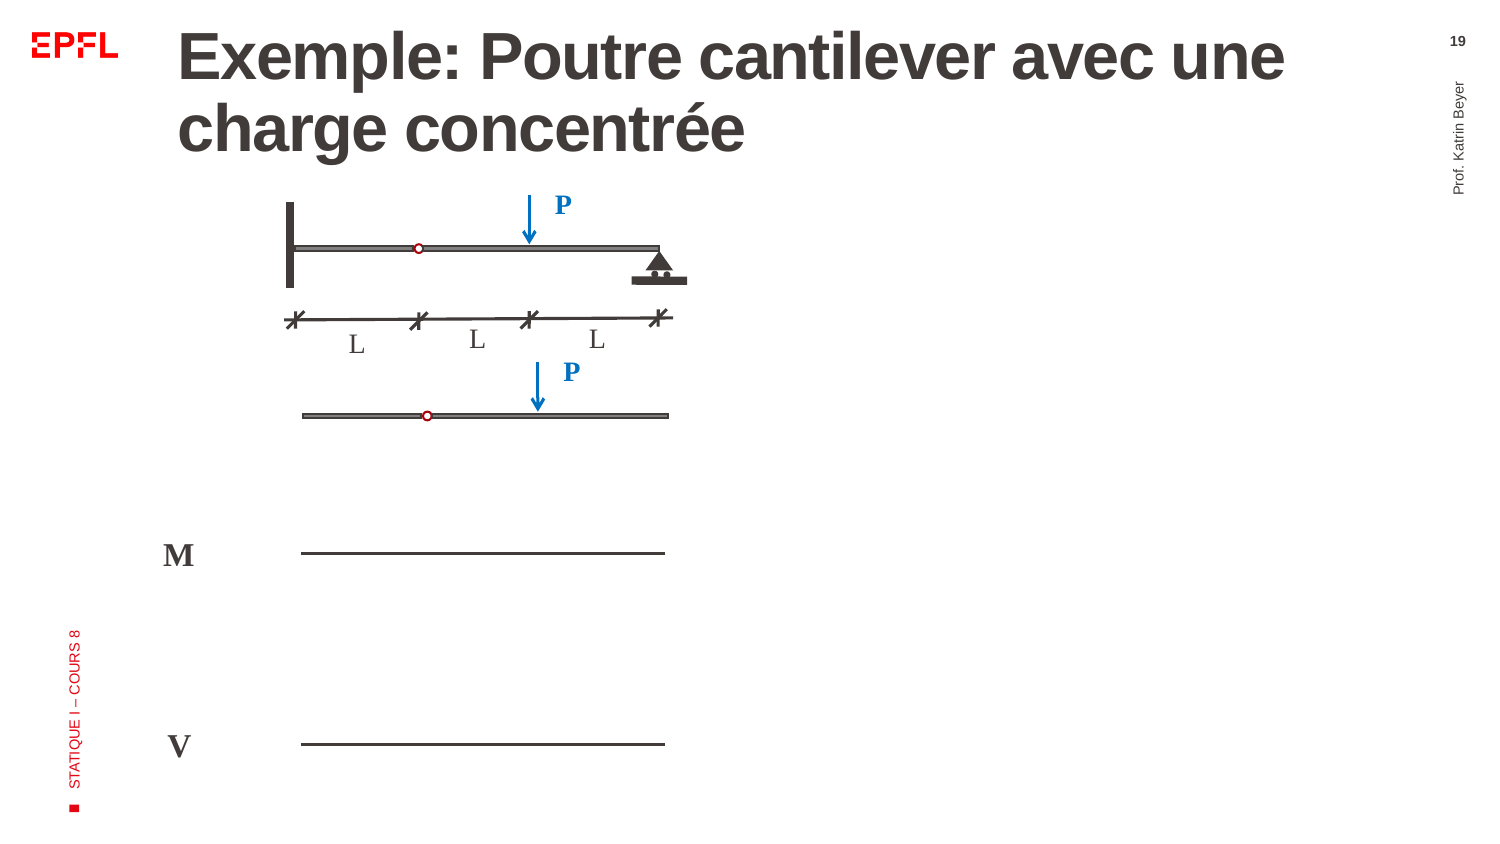

# Exemple: Poutre cantilever avec une charge concentrée
19
P

L
L
L
Prof. Katrin Beyer
P

STATIQUE I – COURS 8
M
V